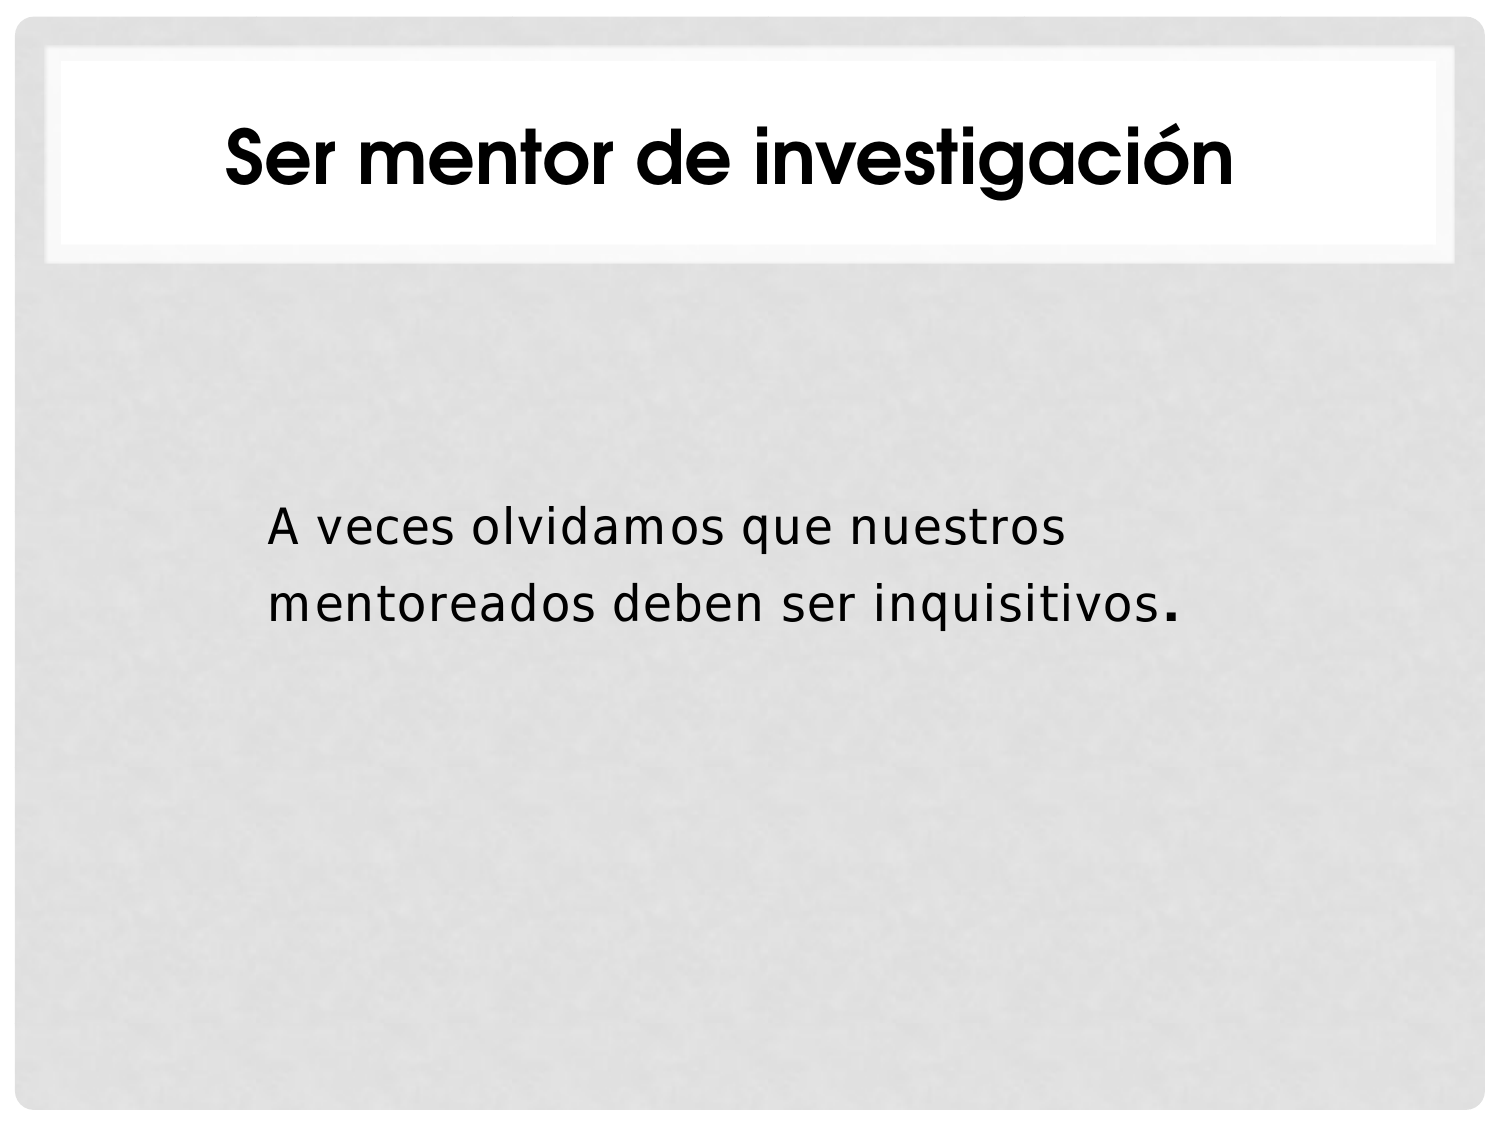

Ser mentor de investigación
A veces olvidamos que nuestros
mentoreados deben ser inquisitivos.